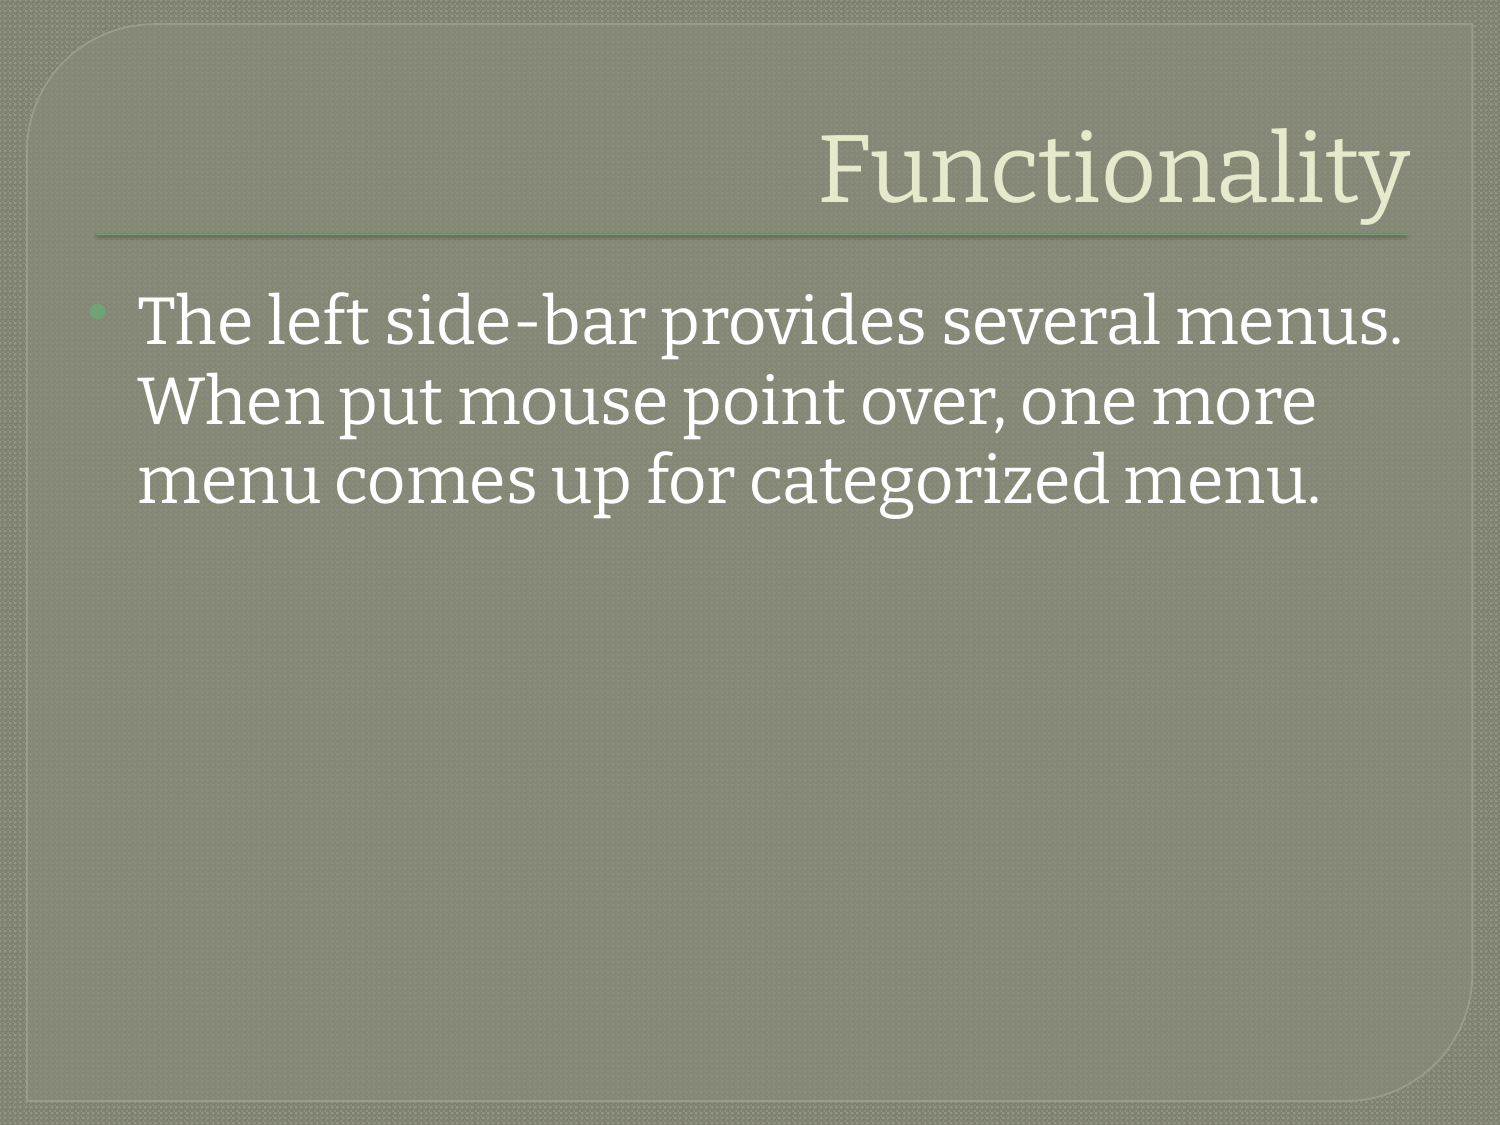

# Functionality
The left side-bar provides several menus. When put mouse point over, one more menu comes up for categorized menu.